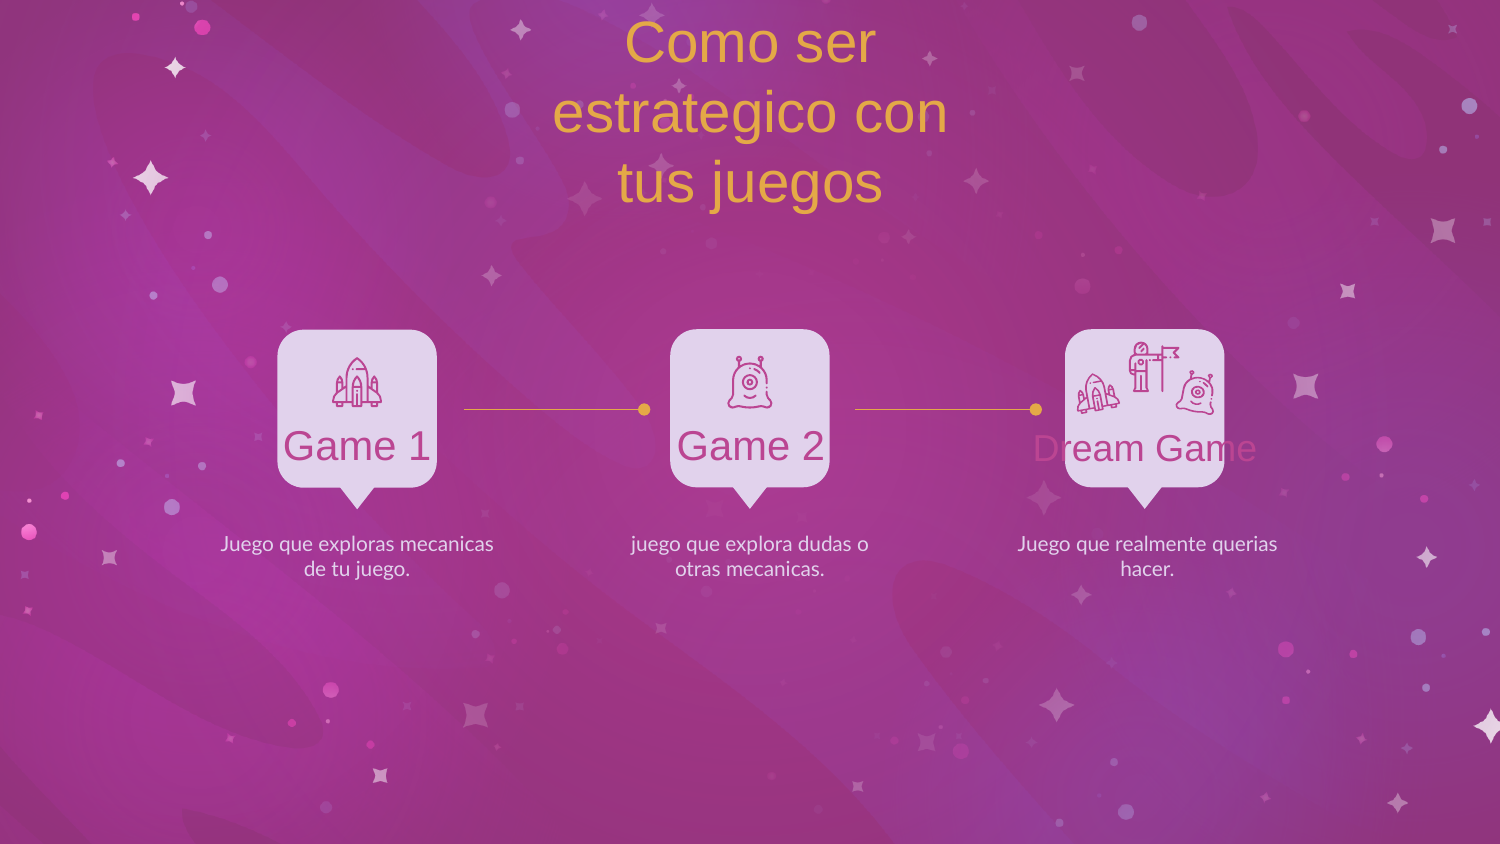

Como ser estrategico con tus juegos

# Game 1
Game 2
Dream Game
Juego que exploras mecanicas de tu juego.
juego que explora dudas o otras mecanicas.
Juego que realmente querias hacer.